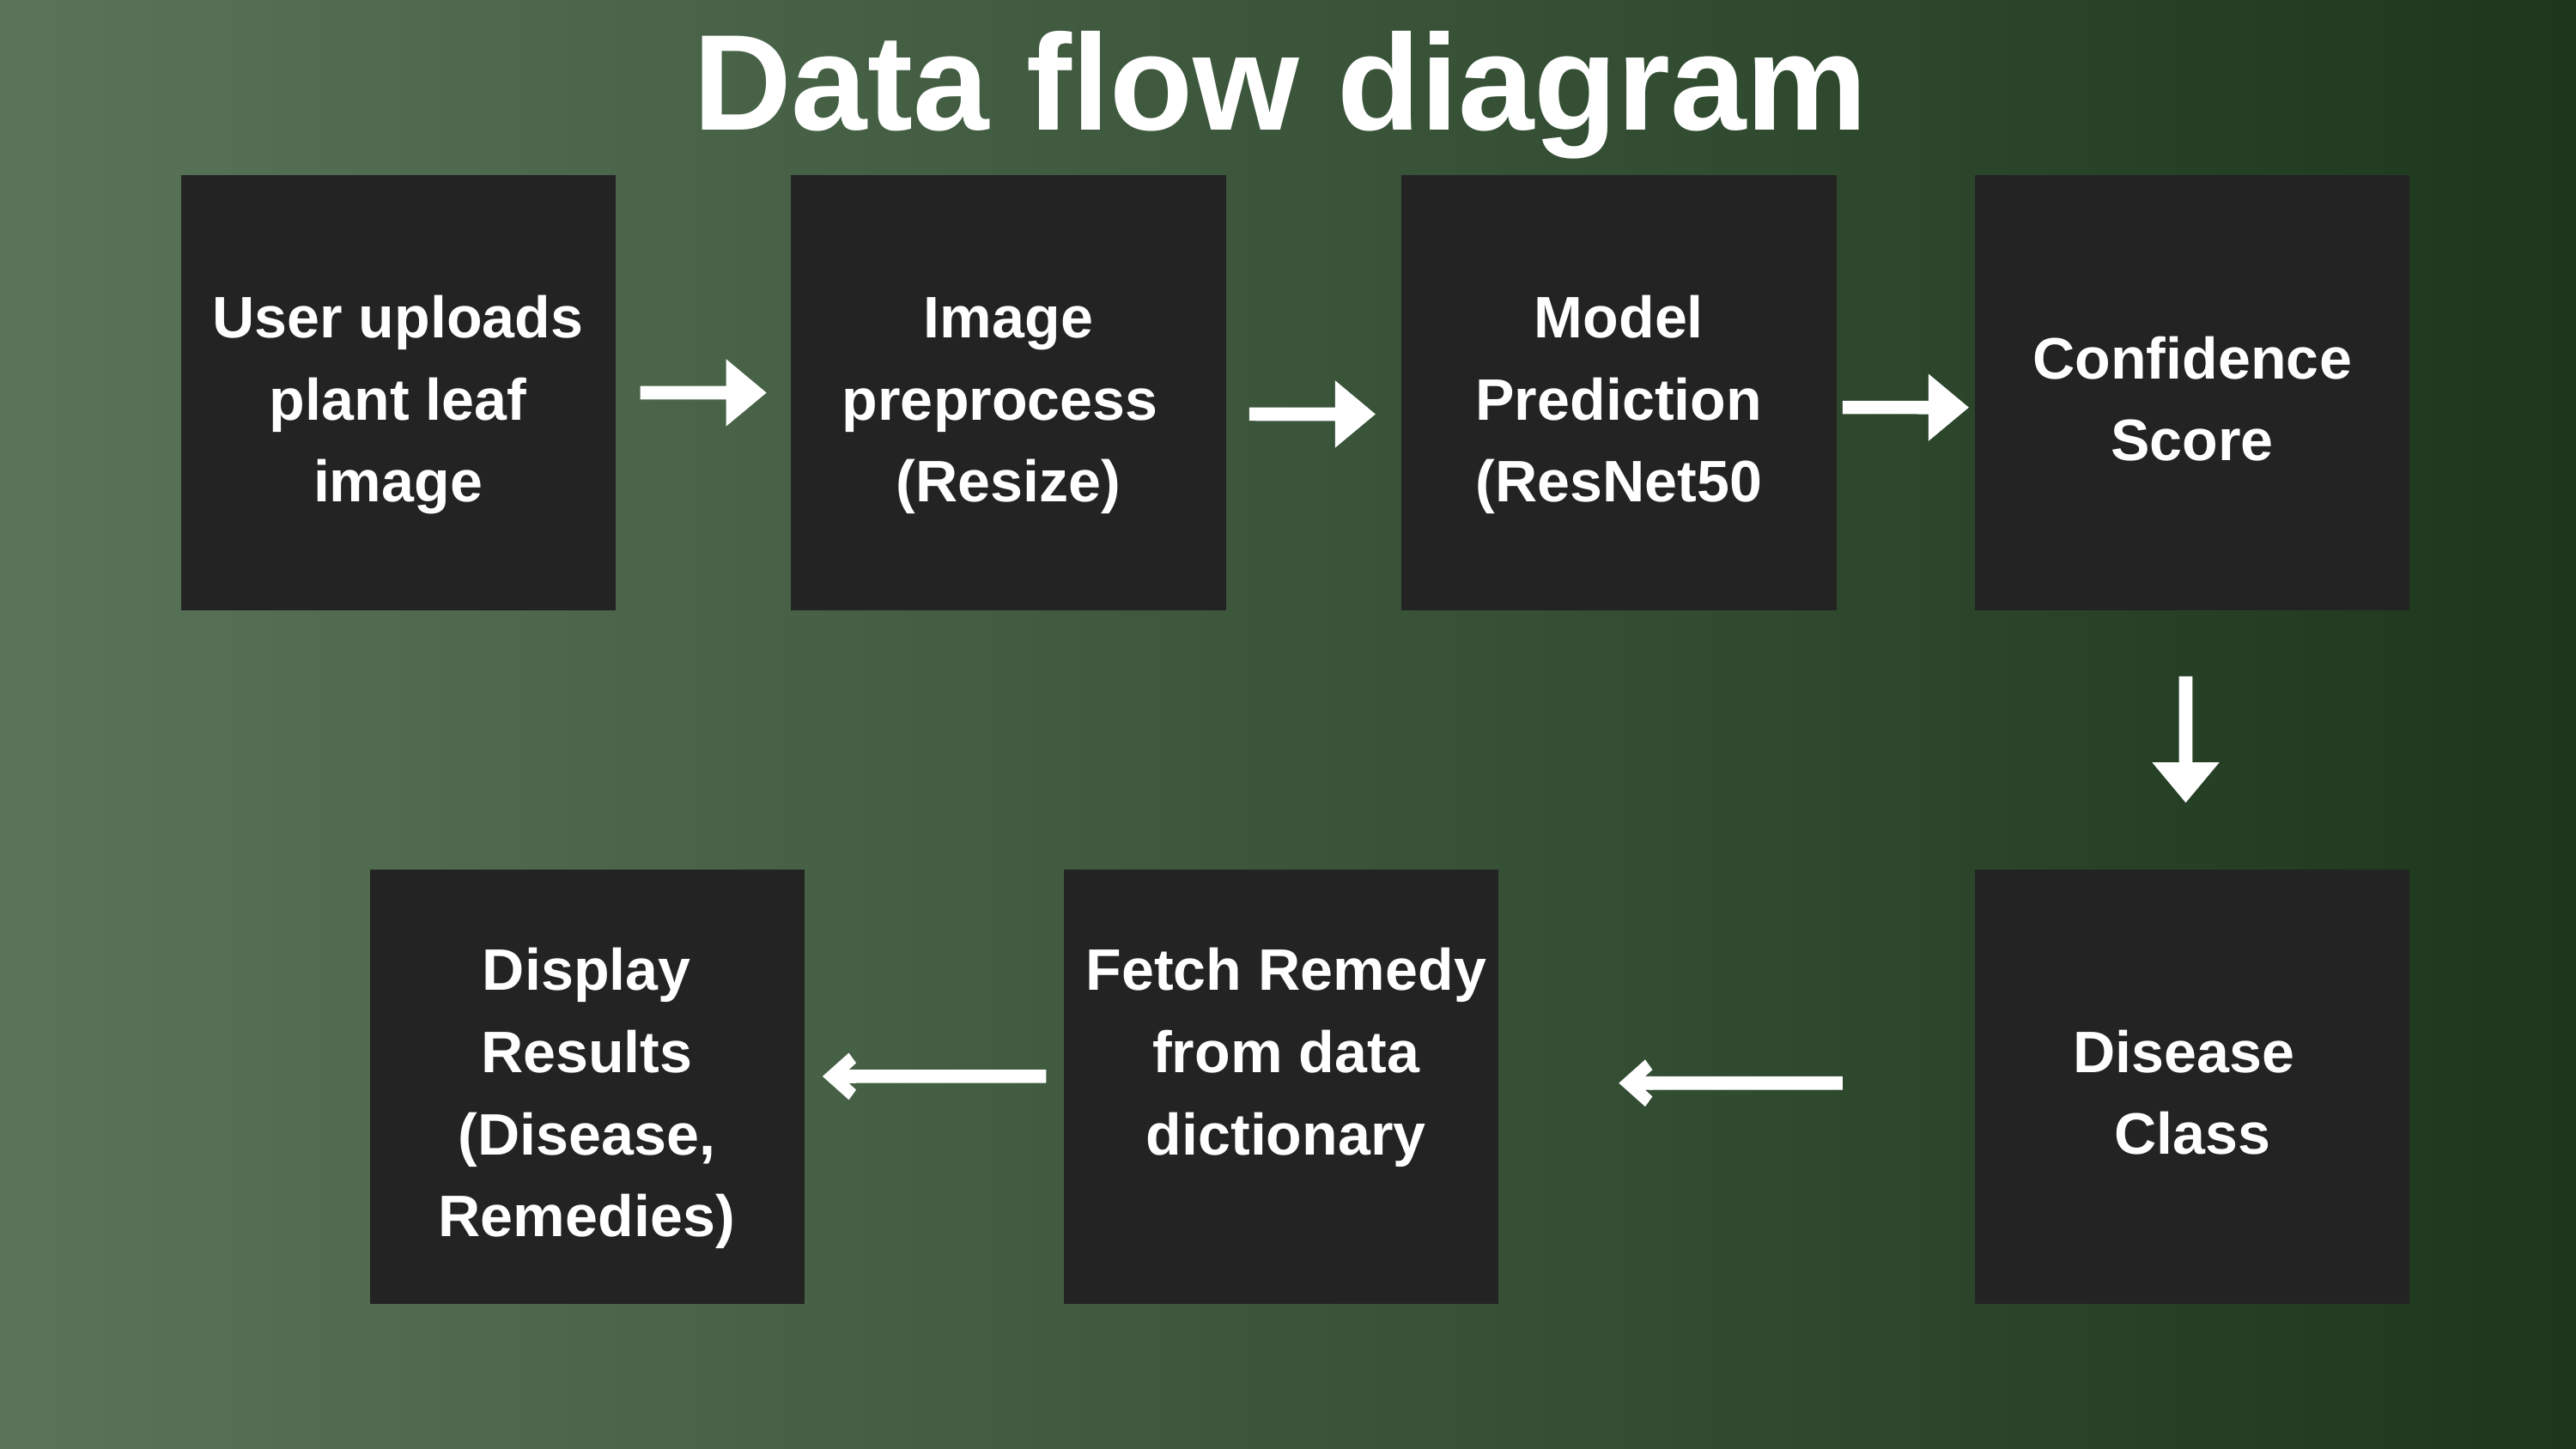

Data flow diagram

User uploads plant leaf image
Image preprocess
(Resize)
Model Prediction
(ResNet50
Confidence Score

Display Results (Disease,
Remedies)
Fetch Remedy from data dictionary
Disease
Class